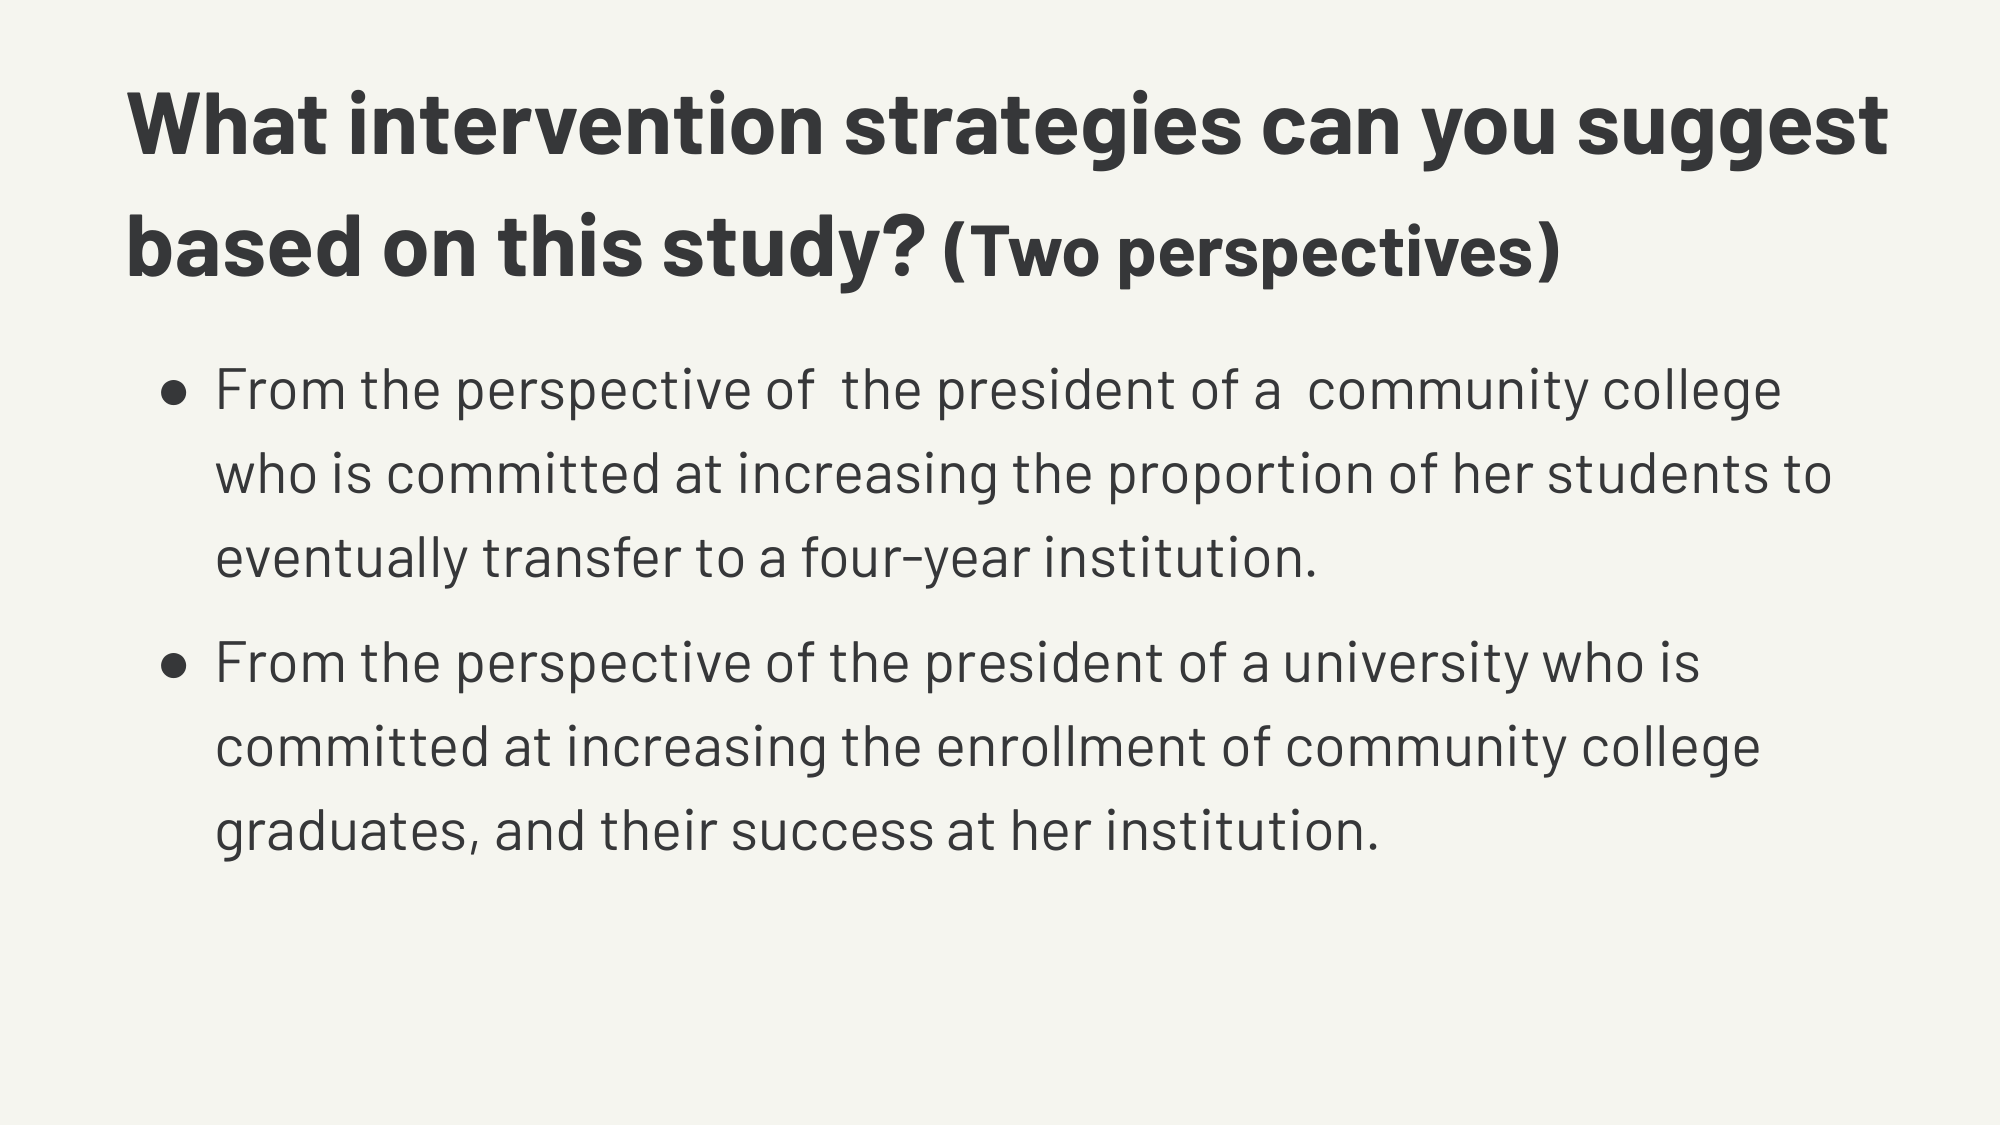

# What intervention strategies can you suggest based on this study? (Two perspectives)
From the perspective of  the president of a  community college who is committed at increasing the proportion of her students to eventually transfer to a four-year institution.
From the perspective of the president of a university who is committed at increasing the enrollment of community college graduates, and their success at her institution.